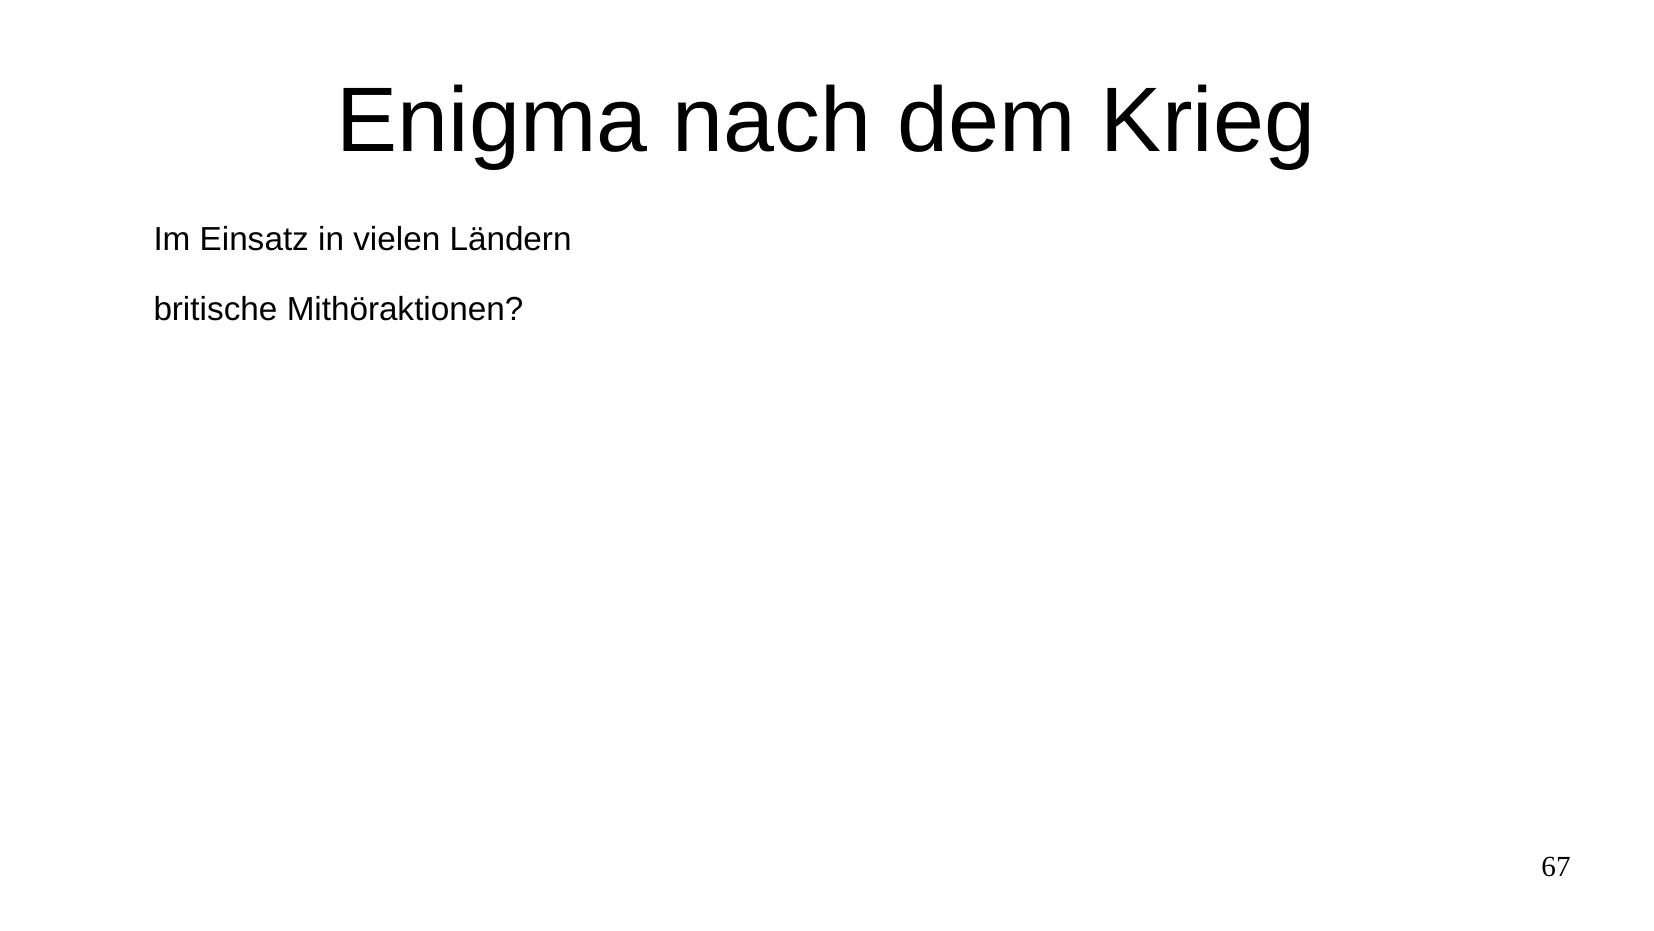

# Enigma nach dem Krieg
Im Einsatz in vielen Ländern
britische Mithöraktionen?
67